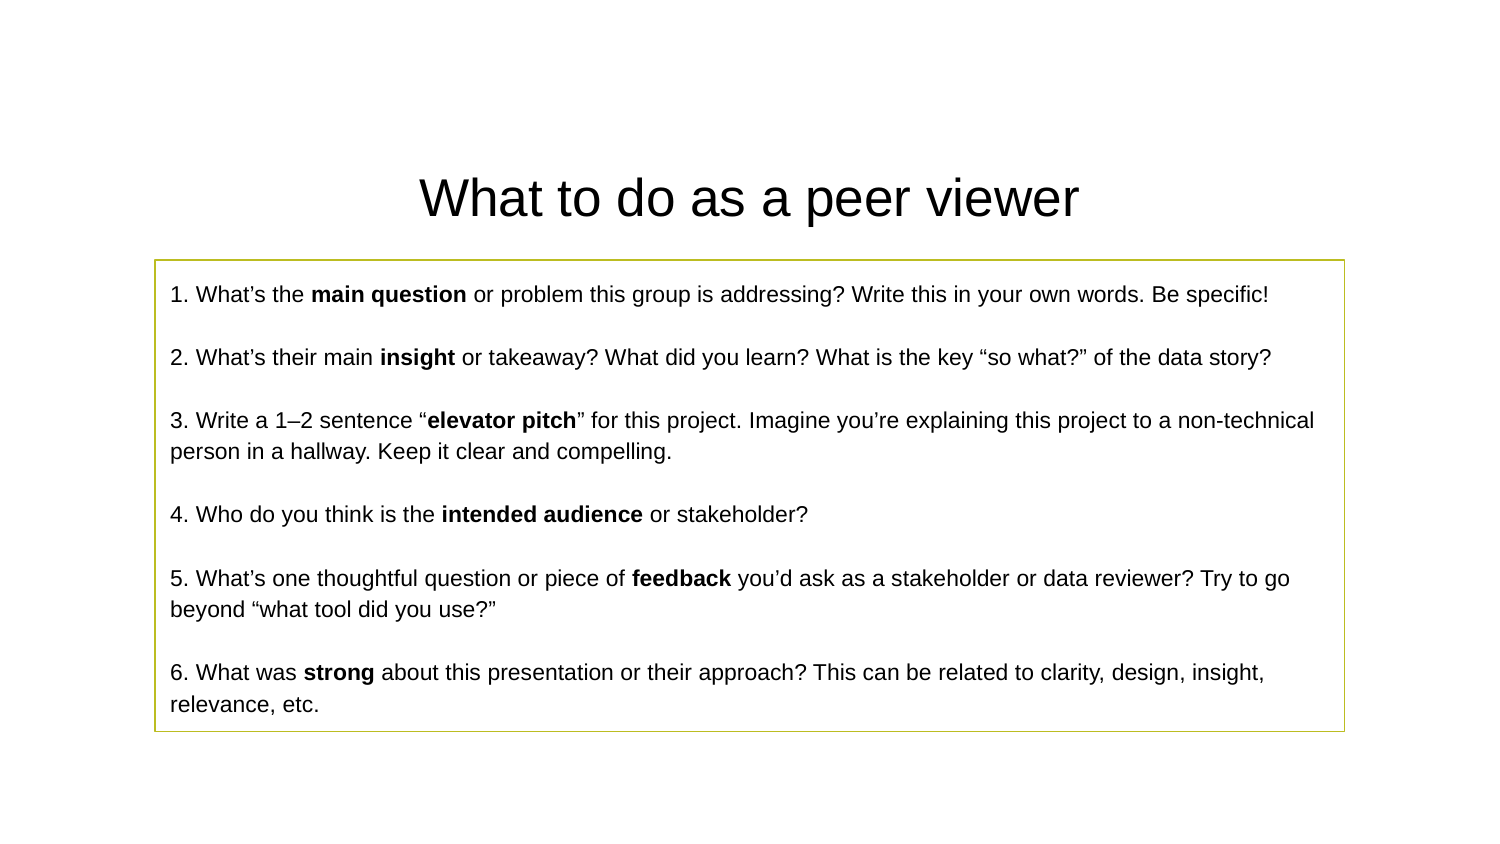

# What to do as a peer viewer
1. What’s the main question or problem this group is addressing? Write this in your own words. Be specific!

2. What’s their main insight or takeaway? What did you learn? What is the key “so what?” of the data story?

3. Write a 1–2 sentence “elevator pitch” for this project. Imagine you’re explaining this project to a non-technical person in a hallway. Keep it clear and compelling.

4. Who do you think is the intended audience or stakeholder?

5. What’s one thoughtful question or piece of feedback you’d ask as a stakeholder or data reviewer? Try to go beyond “what tool did you use?”

6. What was strong about this presentation or their approach? This can be related to clarity, design, insight, relevance, etc.